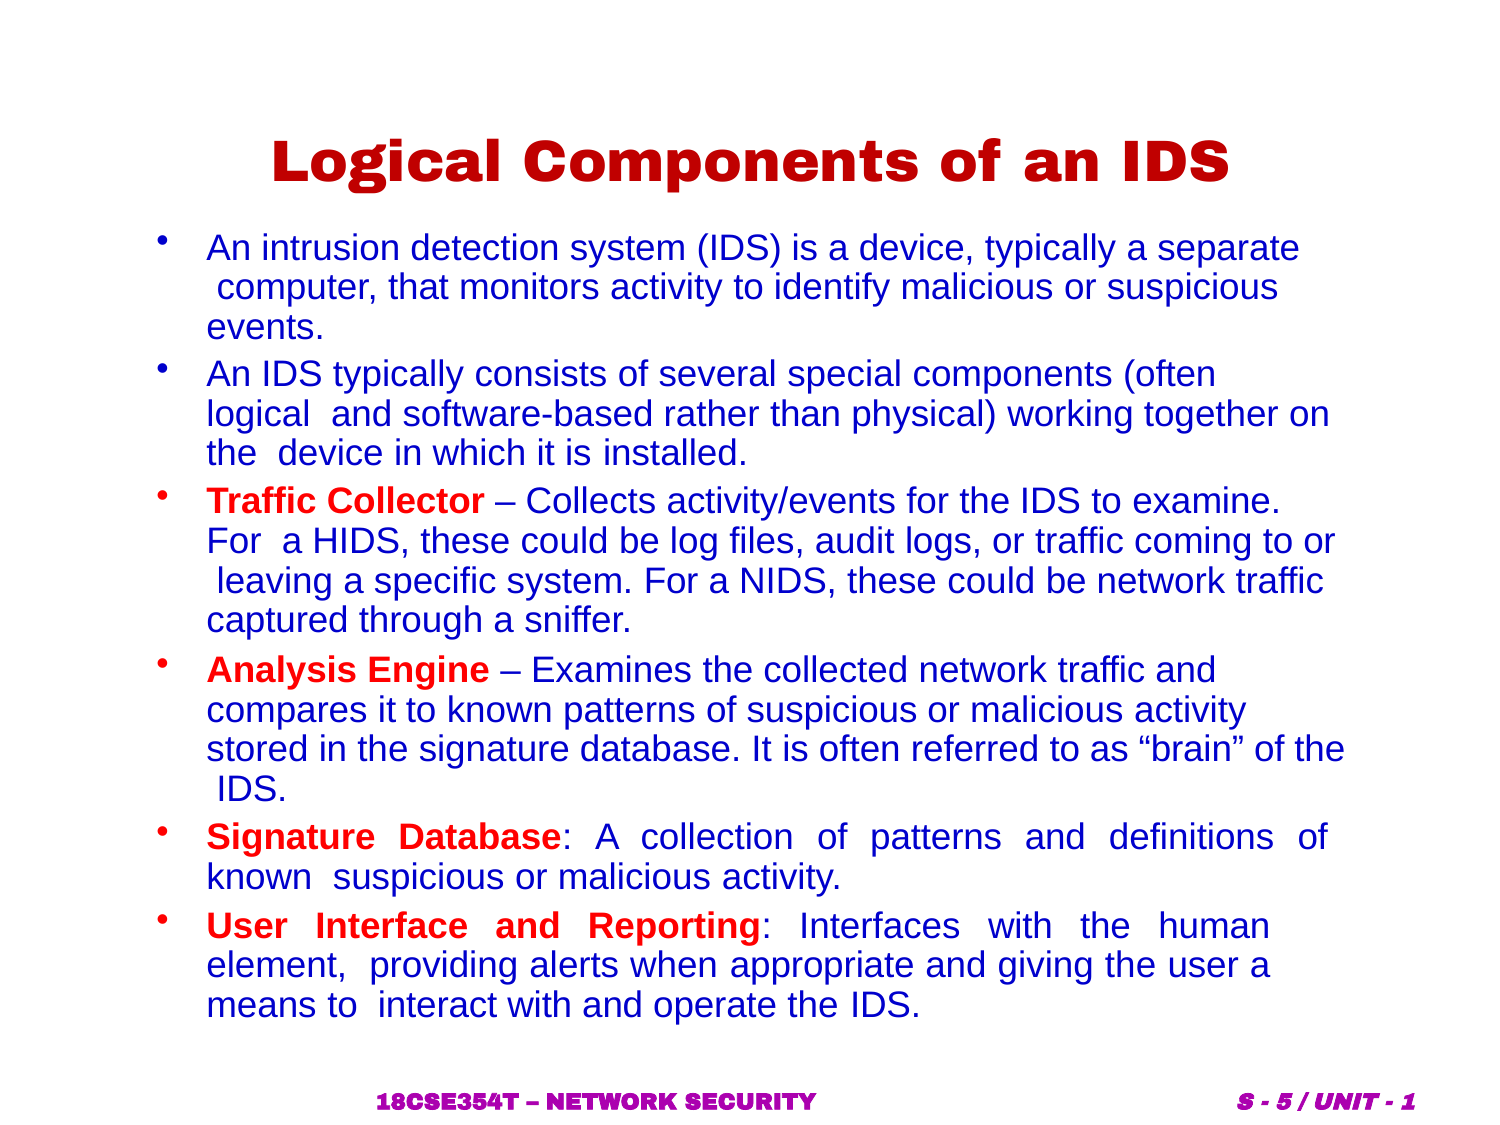

# Logical Components of an IDS
An intrusion detection system (IDS) is a device, typically a separate  computer, that monitors activity to identify malicious or suspicious  events.
An IDS typically consists of several special components (often logical  and software-based rather than physical) working together on the  device in which it is installed.
Traffic Collector – Collects activity/events for the IDS to examine. For  a HIDS, these could be log files, audit logs, or traffic coming to or  leaving a specific system. For a NIDS, these could be network traffic  captured through a sniffer.
Analysis Engine – Examines the collected network traffic and  compares it to known patterns of suspicious or malicious activity  stored in the signature database. It is often referred to as “brain” of the  IDS.
Signature Database: A collection of patterns and definitions of known  suspicious or malicious activity.
User Interface and Reporting: Interfaces with the human element,  providing alerts when appropriate and giving the user a means to  interact with and operate the IDS.
                                18CSE354T – NETWORK SECURITY                                                      S - 5 / UNIT - 1